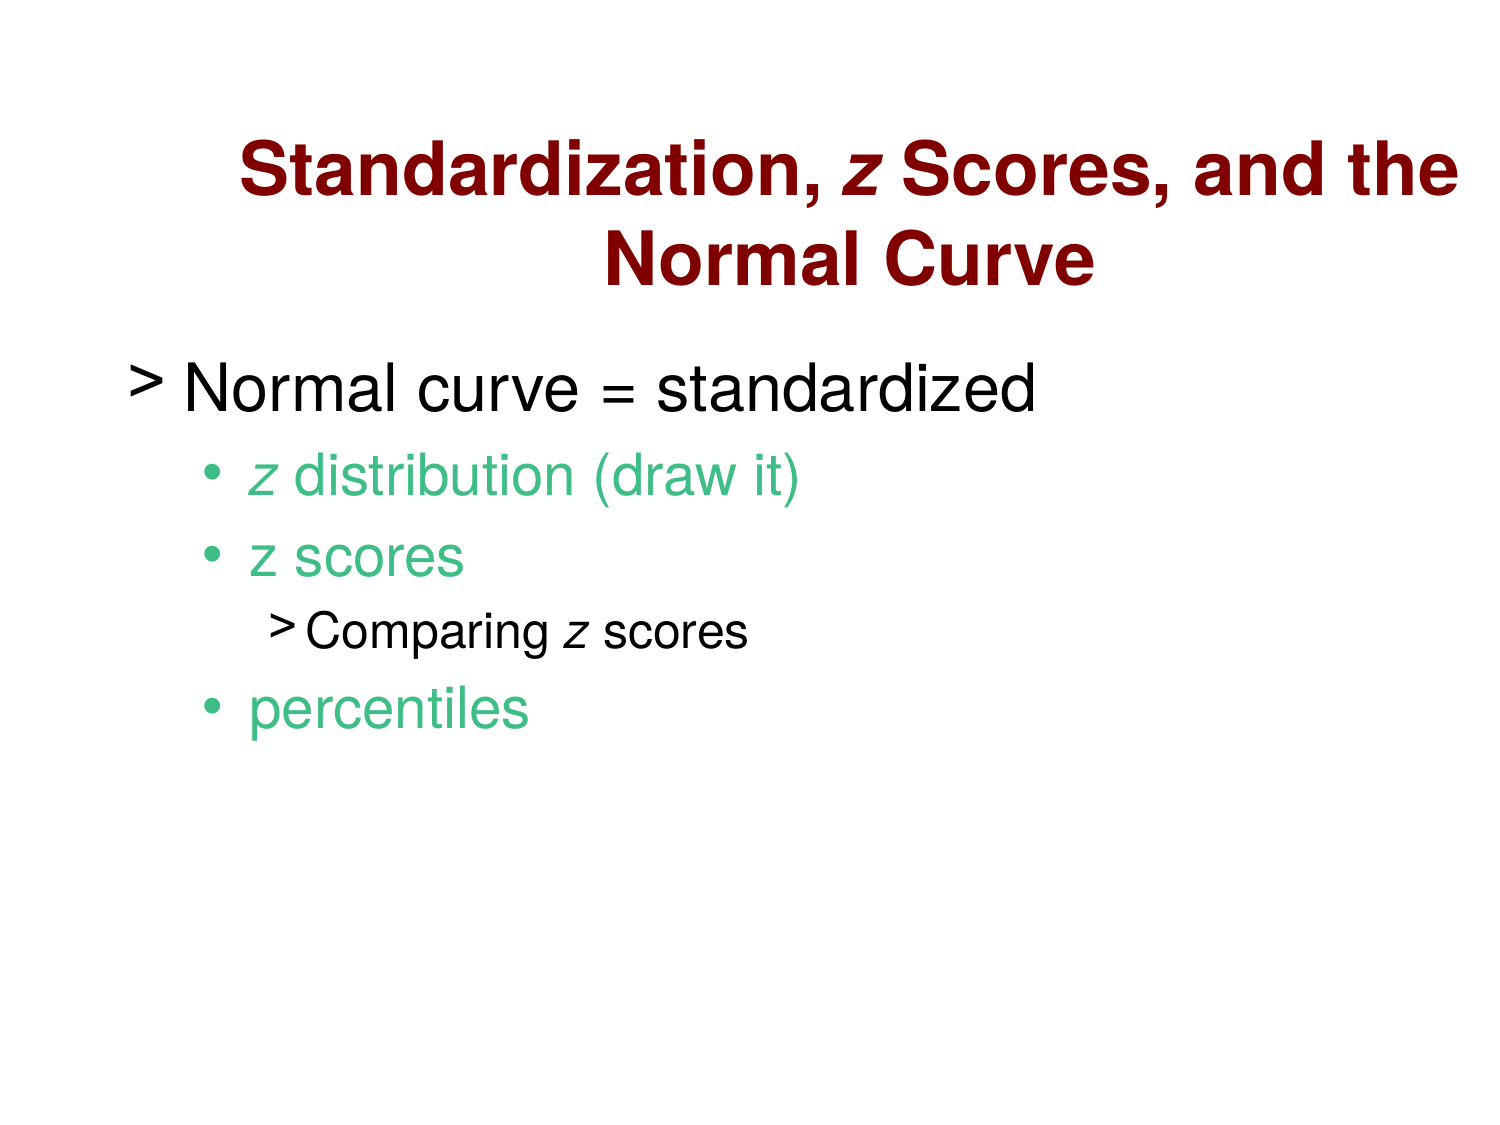

# Standardization, z Scores, and the Normal Curve
Normal curve = standardized
z distribution (draw it)
z scores
Comparing z scores
percentiles